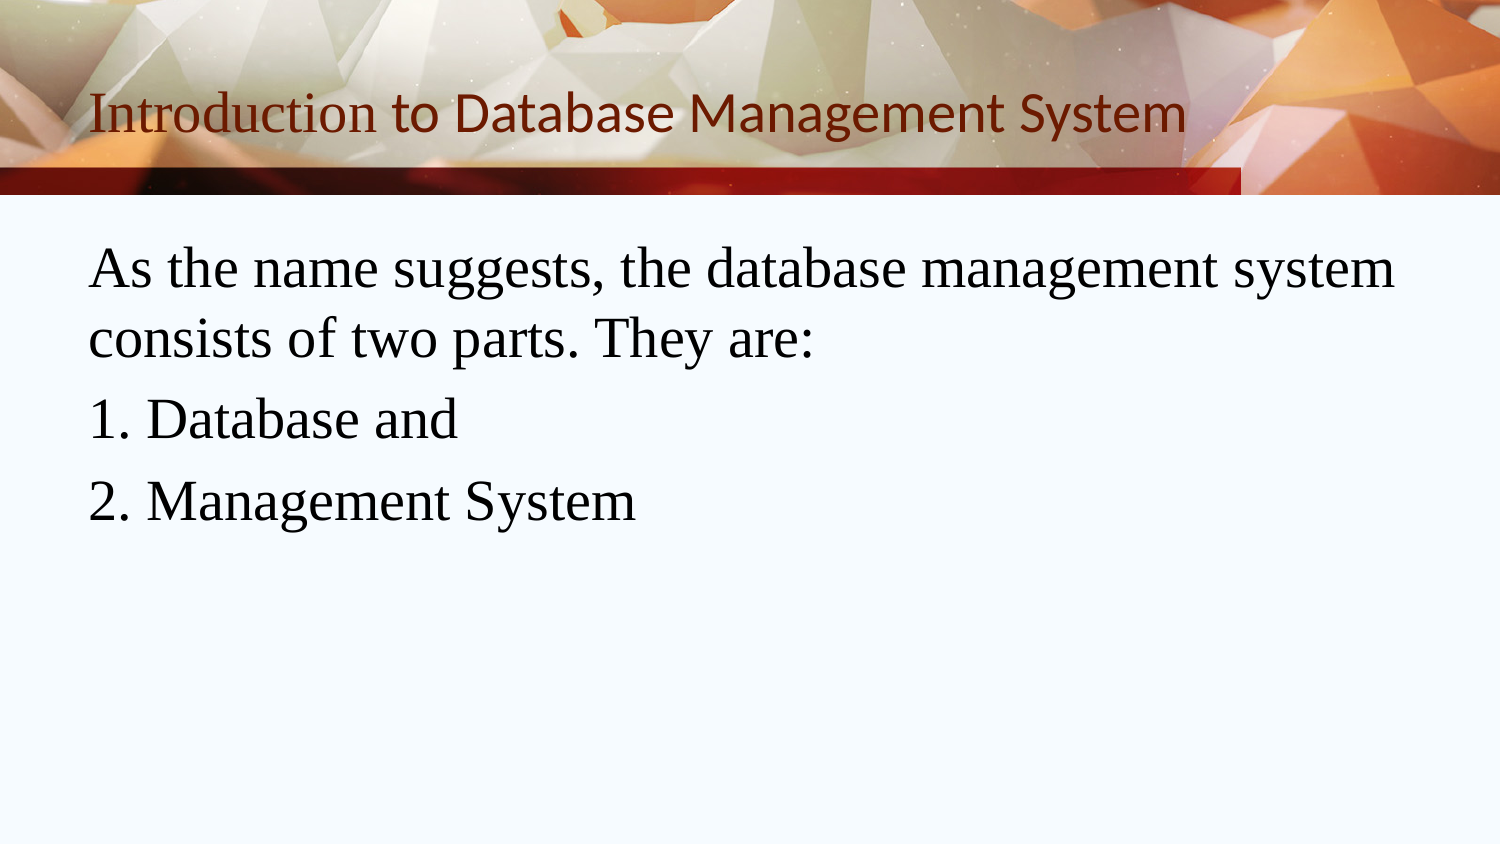

# Introduction to Database Management System
As the name suggests, the database management system consists of two parts. They are:
1. Database and
2. Management System